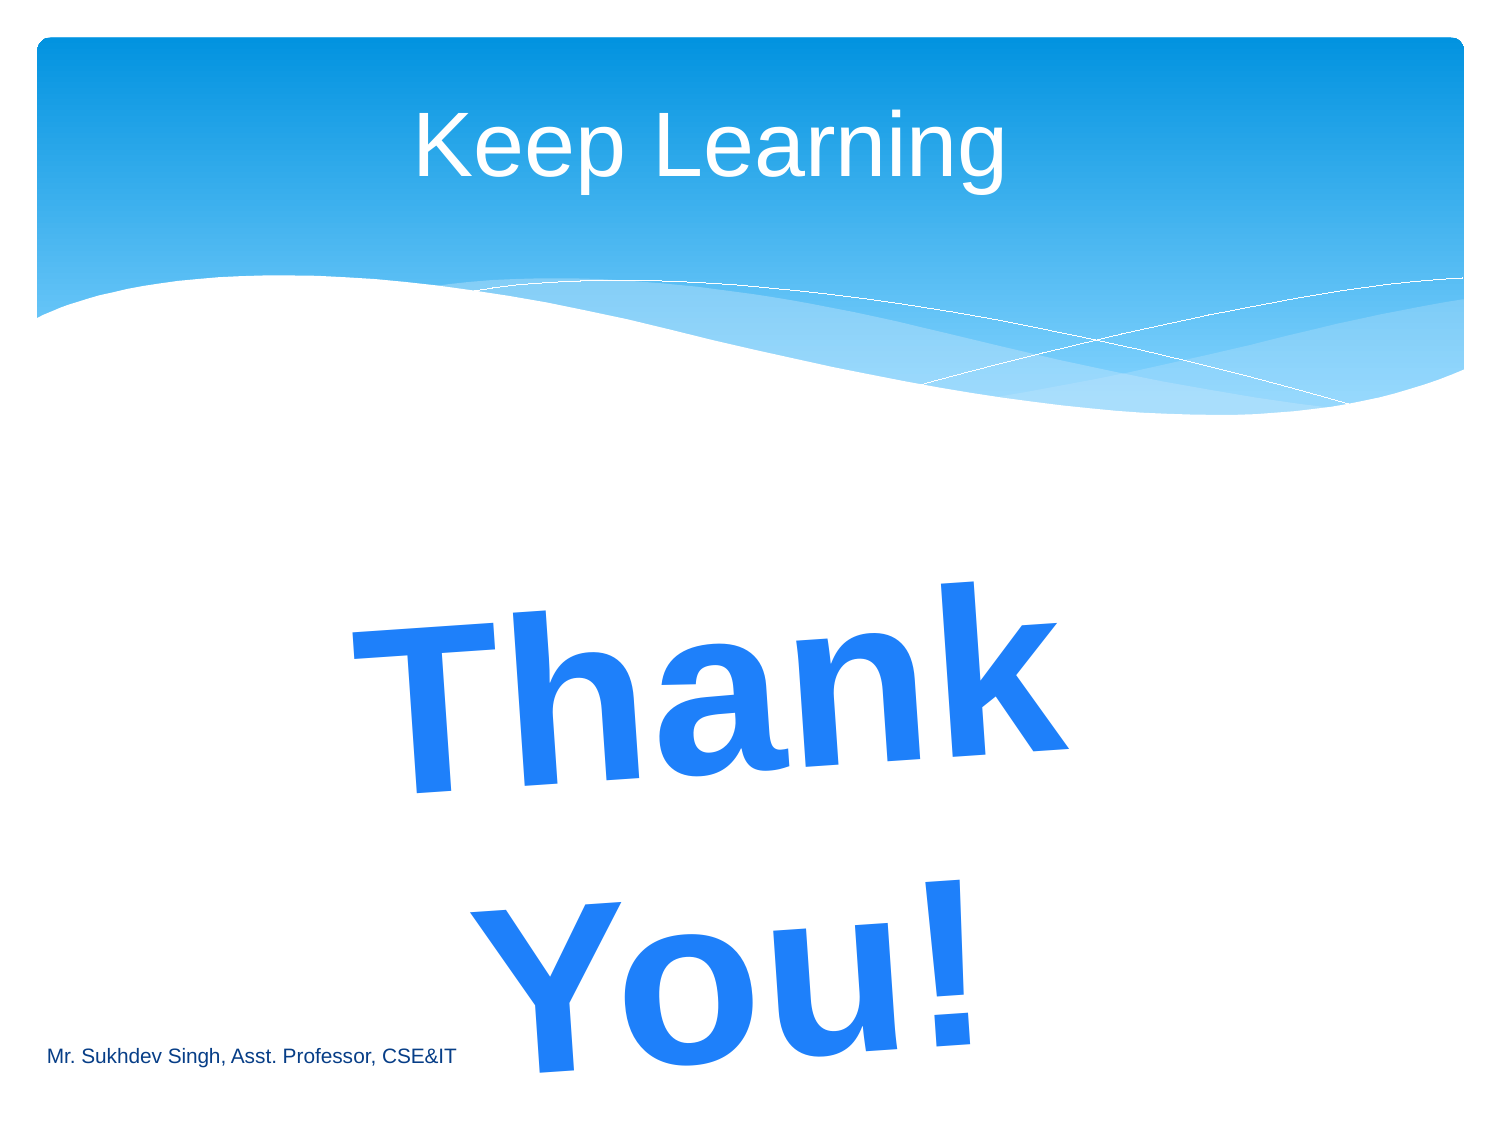

# Keep Learning
Thank You!
Mr. Sukhdev Singh, Asst. Professor, CSE&IT